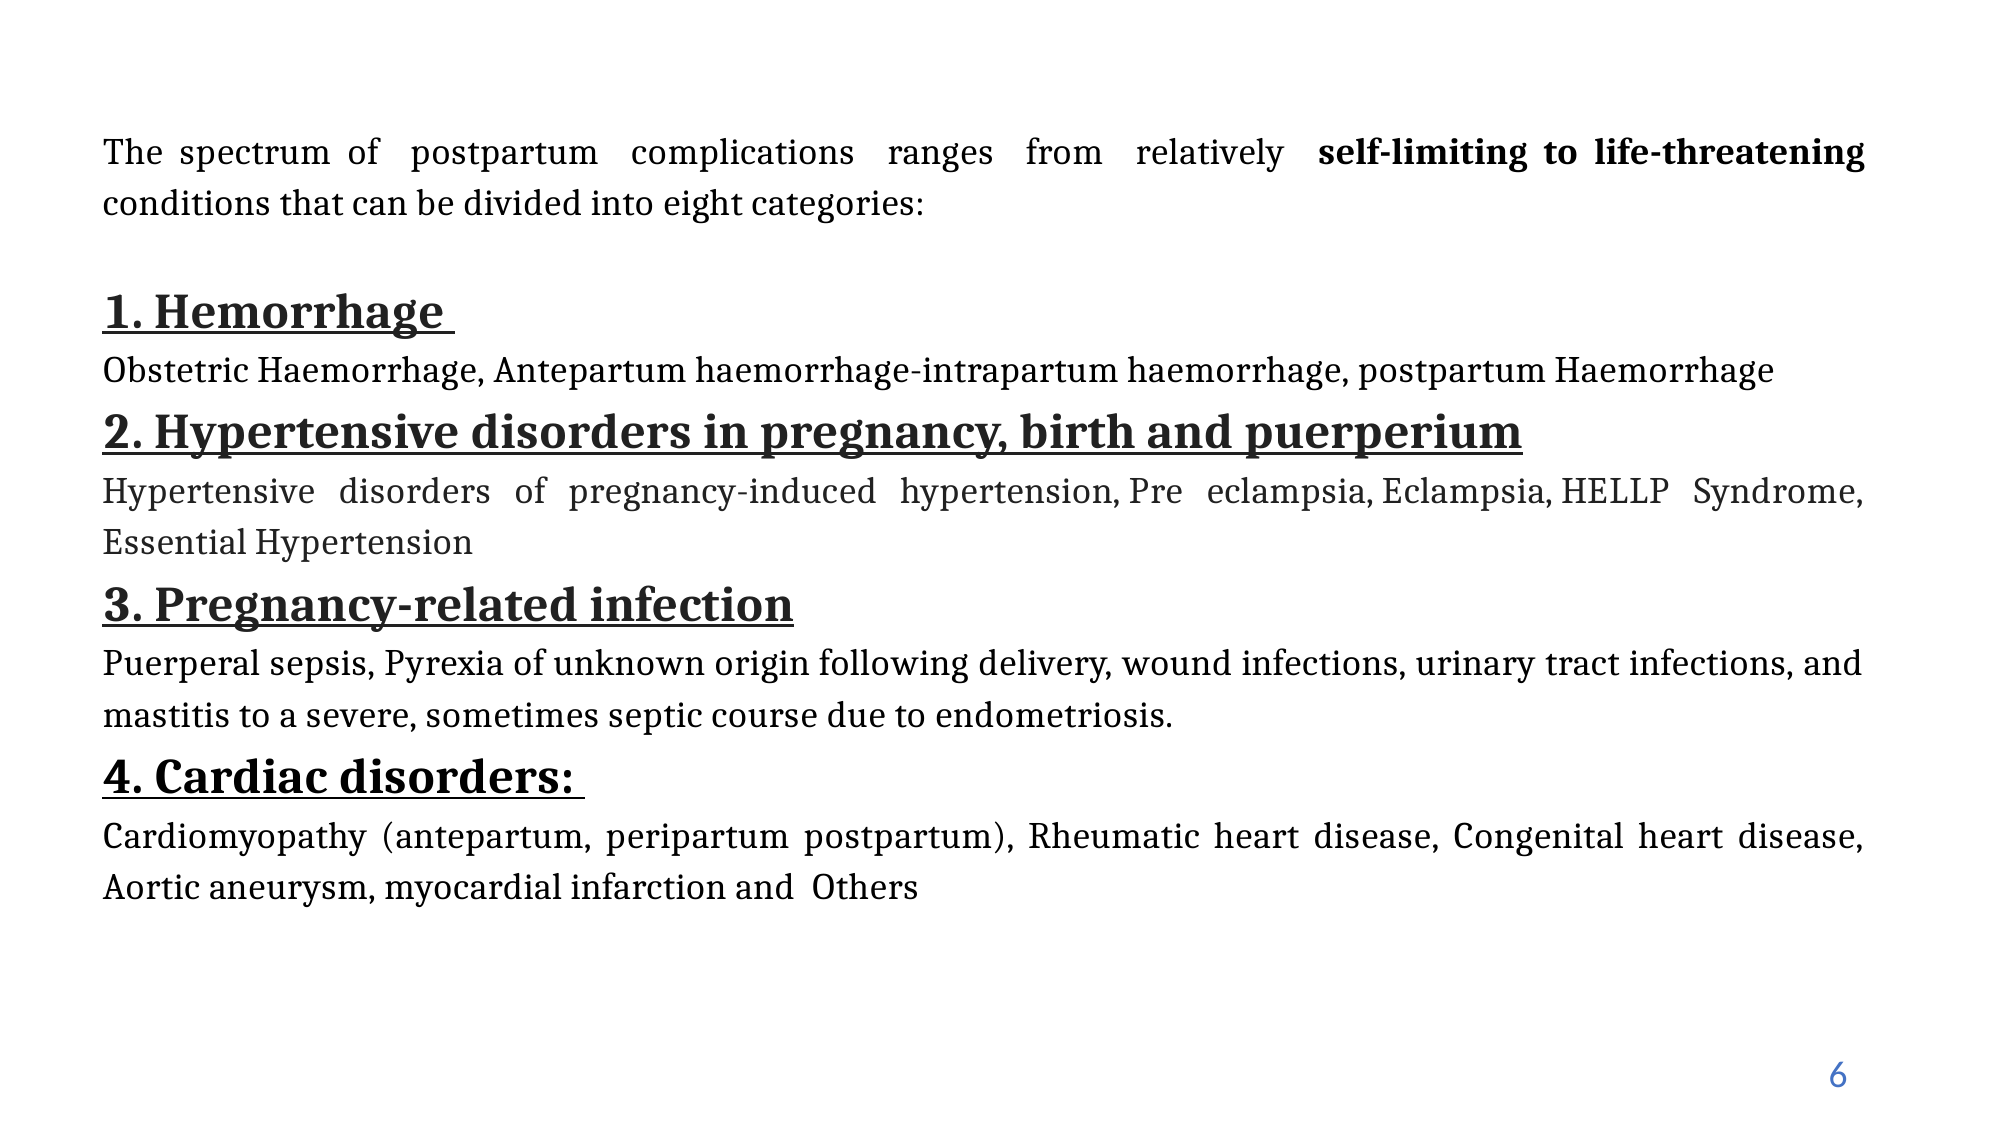

The spectrum of  postpartum  complications  ranges  from  relatively  self-limiting to life-threatening conditions that can be divided into eight categories:

1. Hemorrhage
Obstetric Haemorrhage, Antepartum haemorrhage-intrapartum haemorrhage, postpartum Haemorrhage
2. Hypertensive disorders in pregnancy, birth and puerperium
Hypertensive disorders of pregnancy-induced hypertension, Pre eclampsia, Eclampsia, HELLP Syndrome, Essential Hypertension
3. Pregnancy-related infection
Puerperal sepsis, Pyrexia of unknown origin following delivery, wound infections, urinary tract infections, and mastitis to a severe, sometimes septic course due to endometriosis.
4. Cardiac disorders:
Cardiomyopathy (antepartum, peripartum postpartum), Rheumatic heart disease, Congenital heart disease, Aortic aneurysm, myocardial infarction and  Others
6